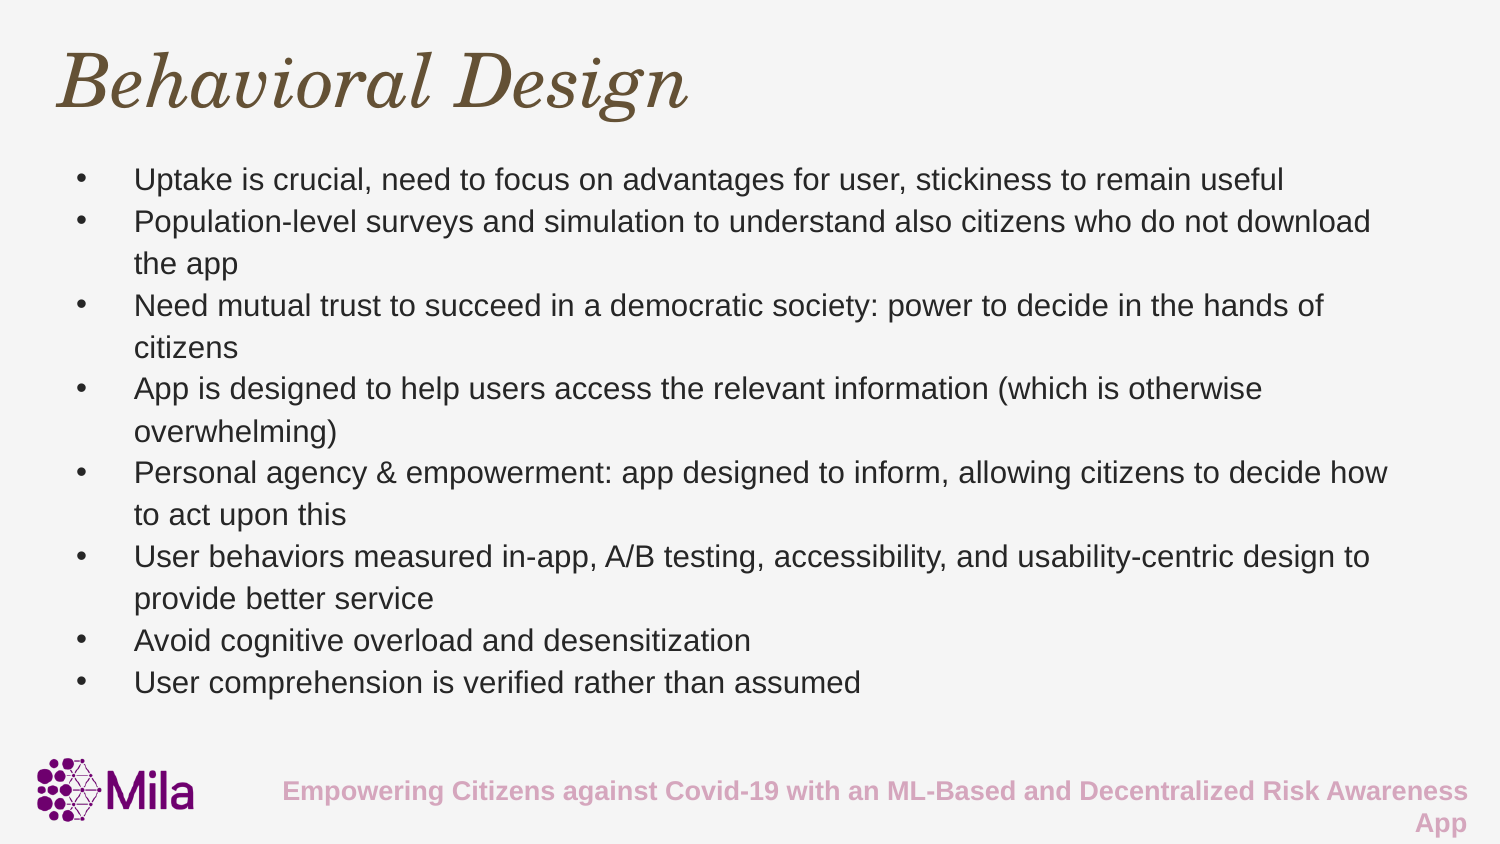

# Behavioral Design
Uptake is crucial, need to focus on advantages for user, stickiness to remain useful
Population-level surveys and simulation to understand also citizens who do not download the app
Need mutual trust to succeed in a democratic society: power to decide in the hands of citizens
App is designed to help users access the relevant information (which is otherwise overwhelming)
Personal agency & empowerment: app designed to inform, allowing citizens to decide how to act upon this
User behaviors measured in-app, A/B testing, accessibility, and usability-centric design to provide better service
Avoid cognitive overload and desensitization
User comprehension is verified rather than assumed
Empowering Citizens against Covid-19 with an ML-Based and Decentralized Risk Awareness App